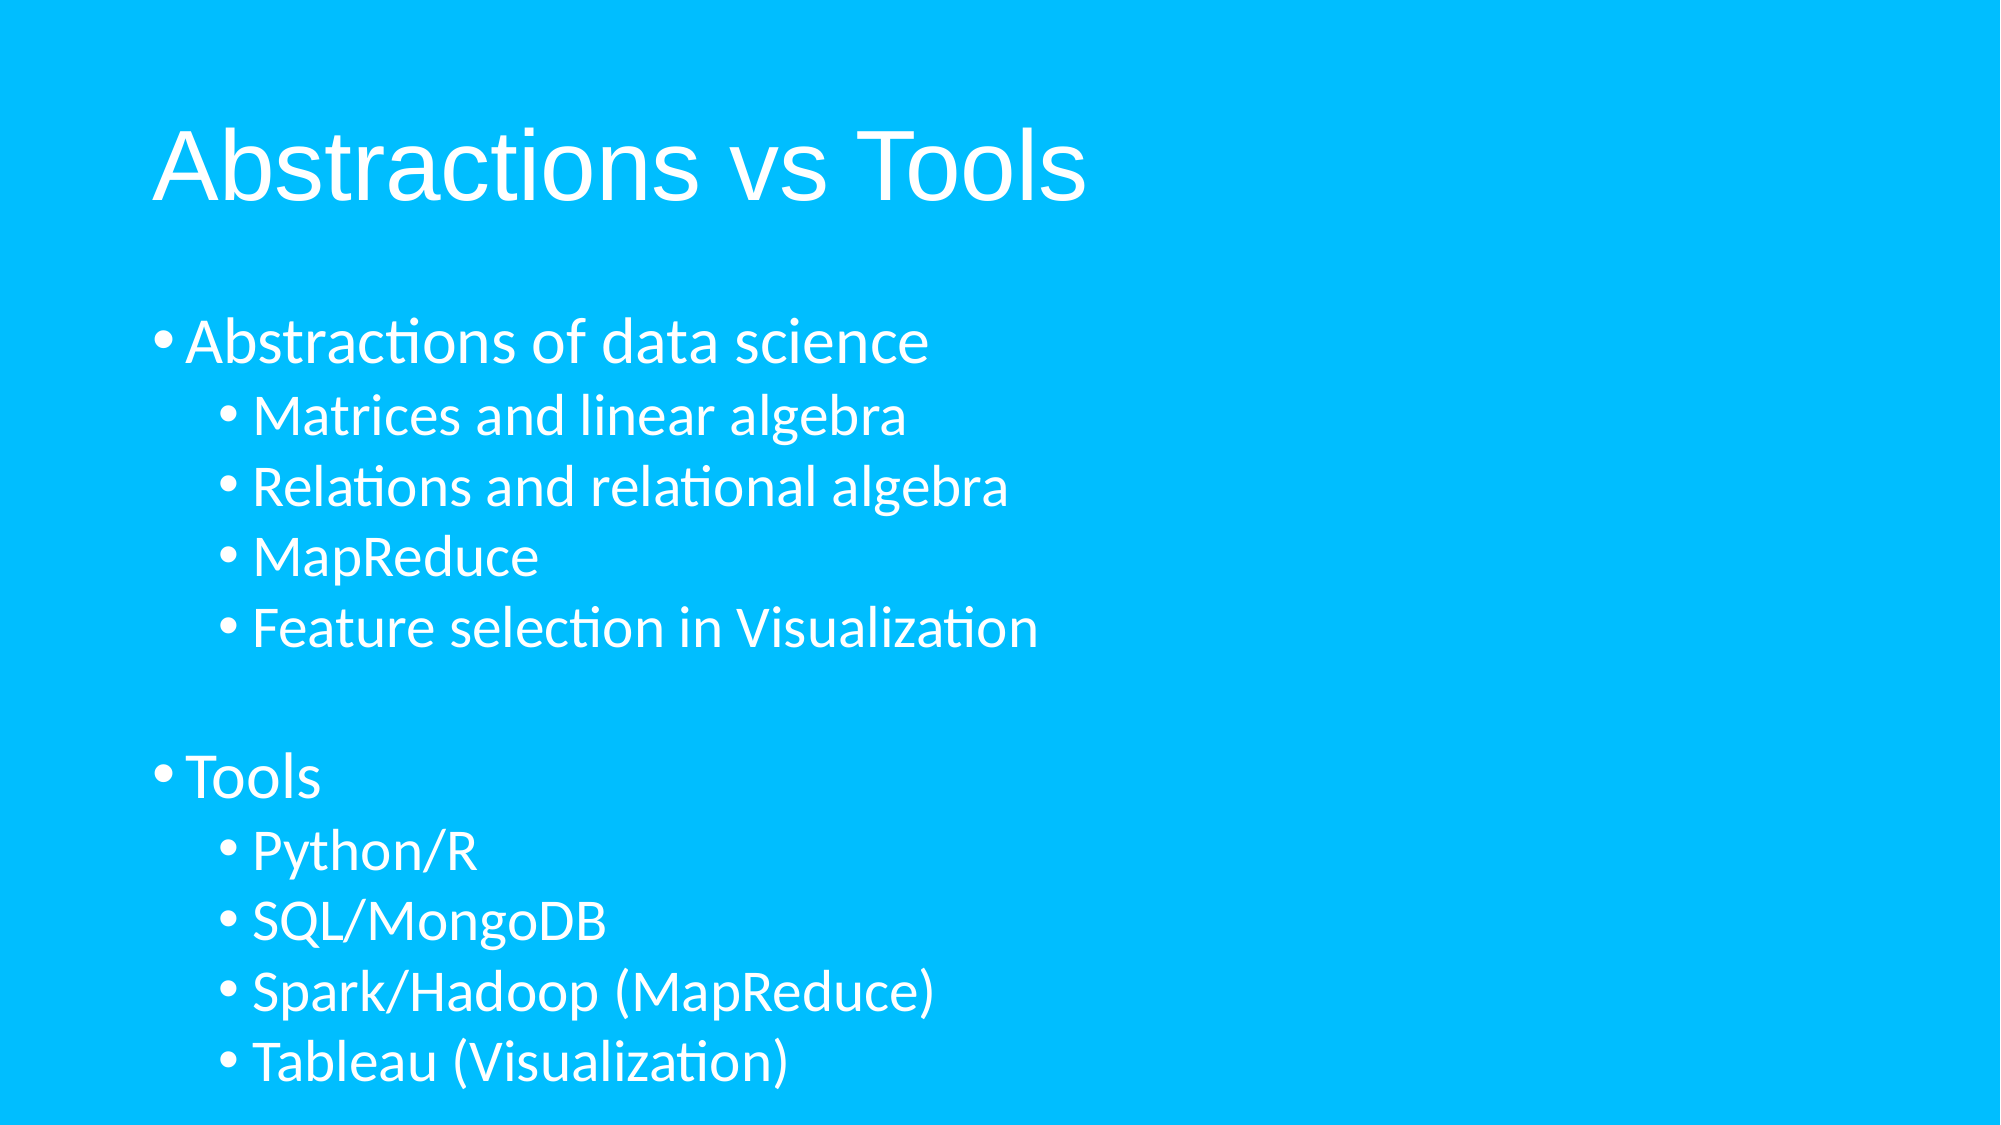

# Abstractions vs Tools
Abstractions of data science
Matrices and linear algebra
Relations and relational algebra
MapReduce
Feature selection in Visualization

Tools
Python/R
SQL/MongoDB
Spark/Hadoop (MapReduce)
Tableau (Visualization)